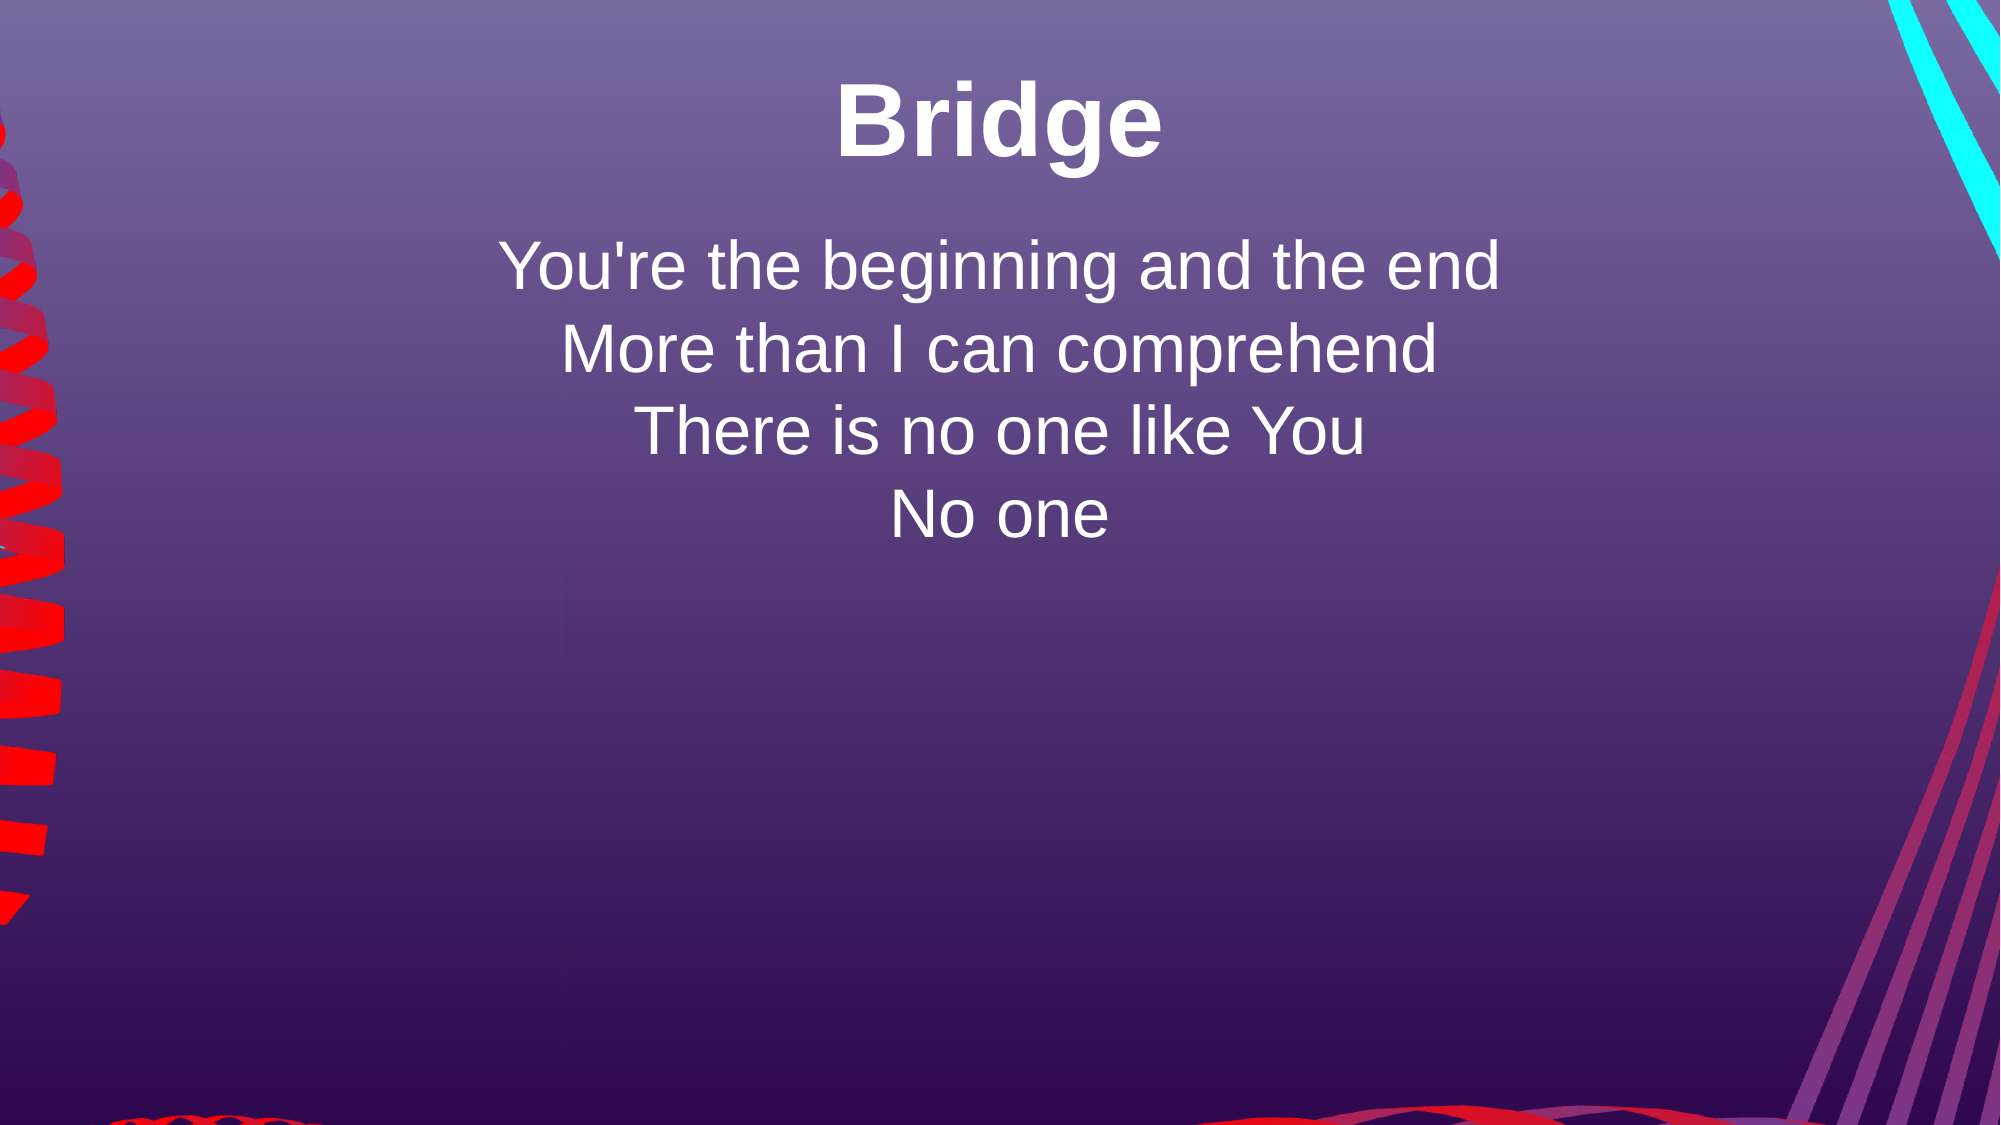

Bridge
You're the beginning and the end
More than I can comprehend
There is no one like You
No one